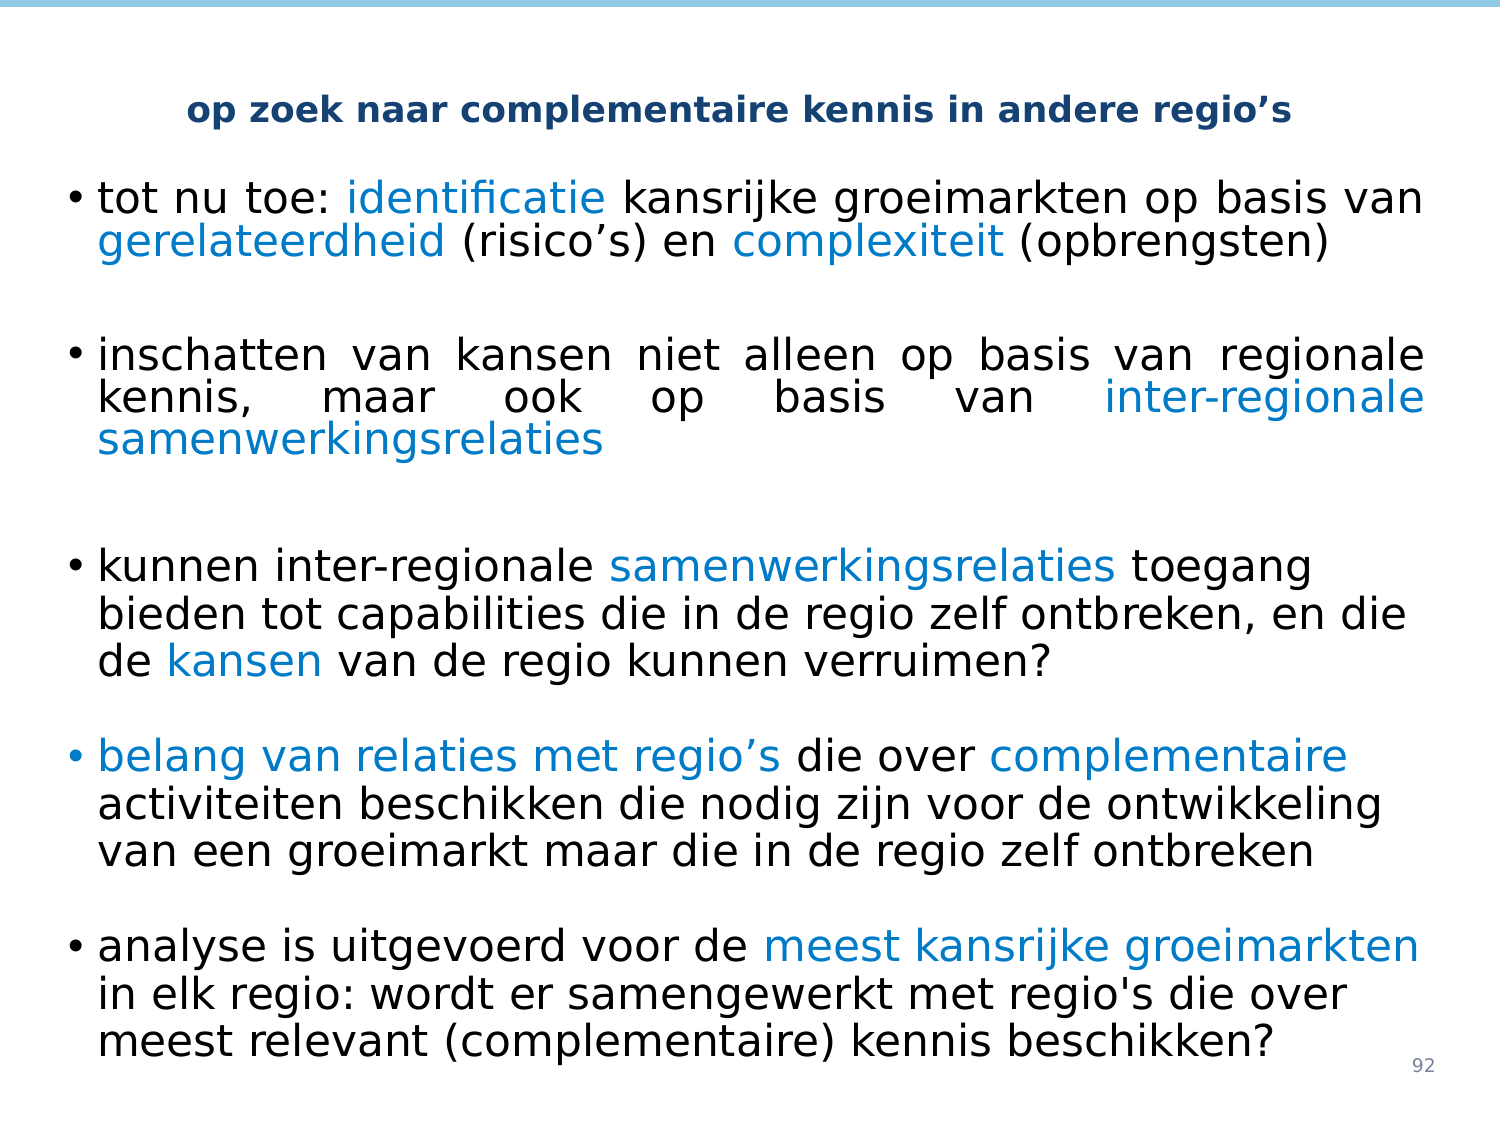

# op zoek naar complementaire kennis in andere regio’s
tot nu toe: identificatie kansrijke groeimarkten op basis van gerelateerdheid (risico’s) en complexiteit (opbrengsten)

inschatten van kansen niet alleen op basis van regionale kennis, maar ook op basis van inter-regionale samenwerkingsrelaties

kunnen inter-regionale samenwerkingsrelaties toegang bieden tot capabilities die in de regio zelf ontbreken, en die de kansen van de regio kunnen verruimen?
belang van relaties met regio’s die over complementaire activiteiten beschikken die nodig zijn voor de ontwikkeling van een groeimarkt maar die in de regio zelf ontbreken
analyse is uitgevoerd voor de meest kansrijke groeimarkten in elk regio: wordt er samengewerkt met regio's die over meest relevant (complementaire) kennis beschikken?

92